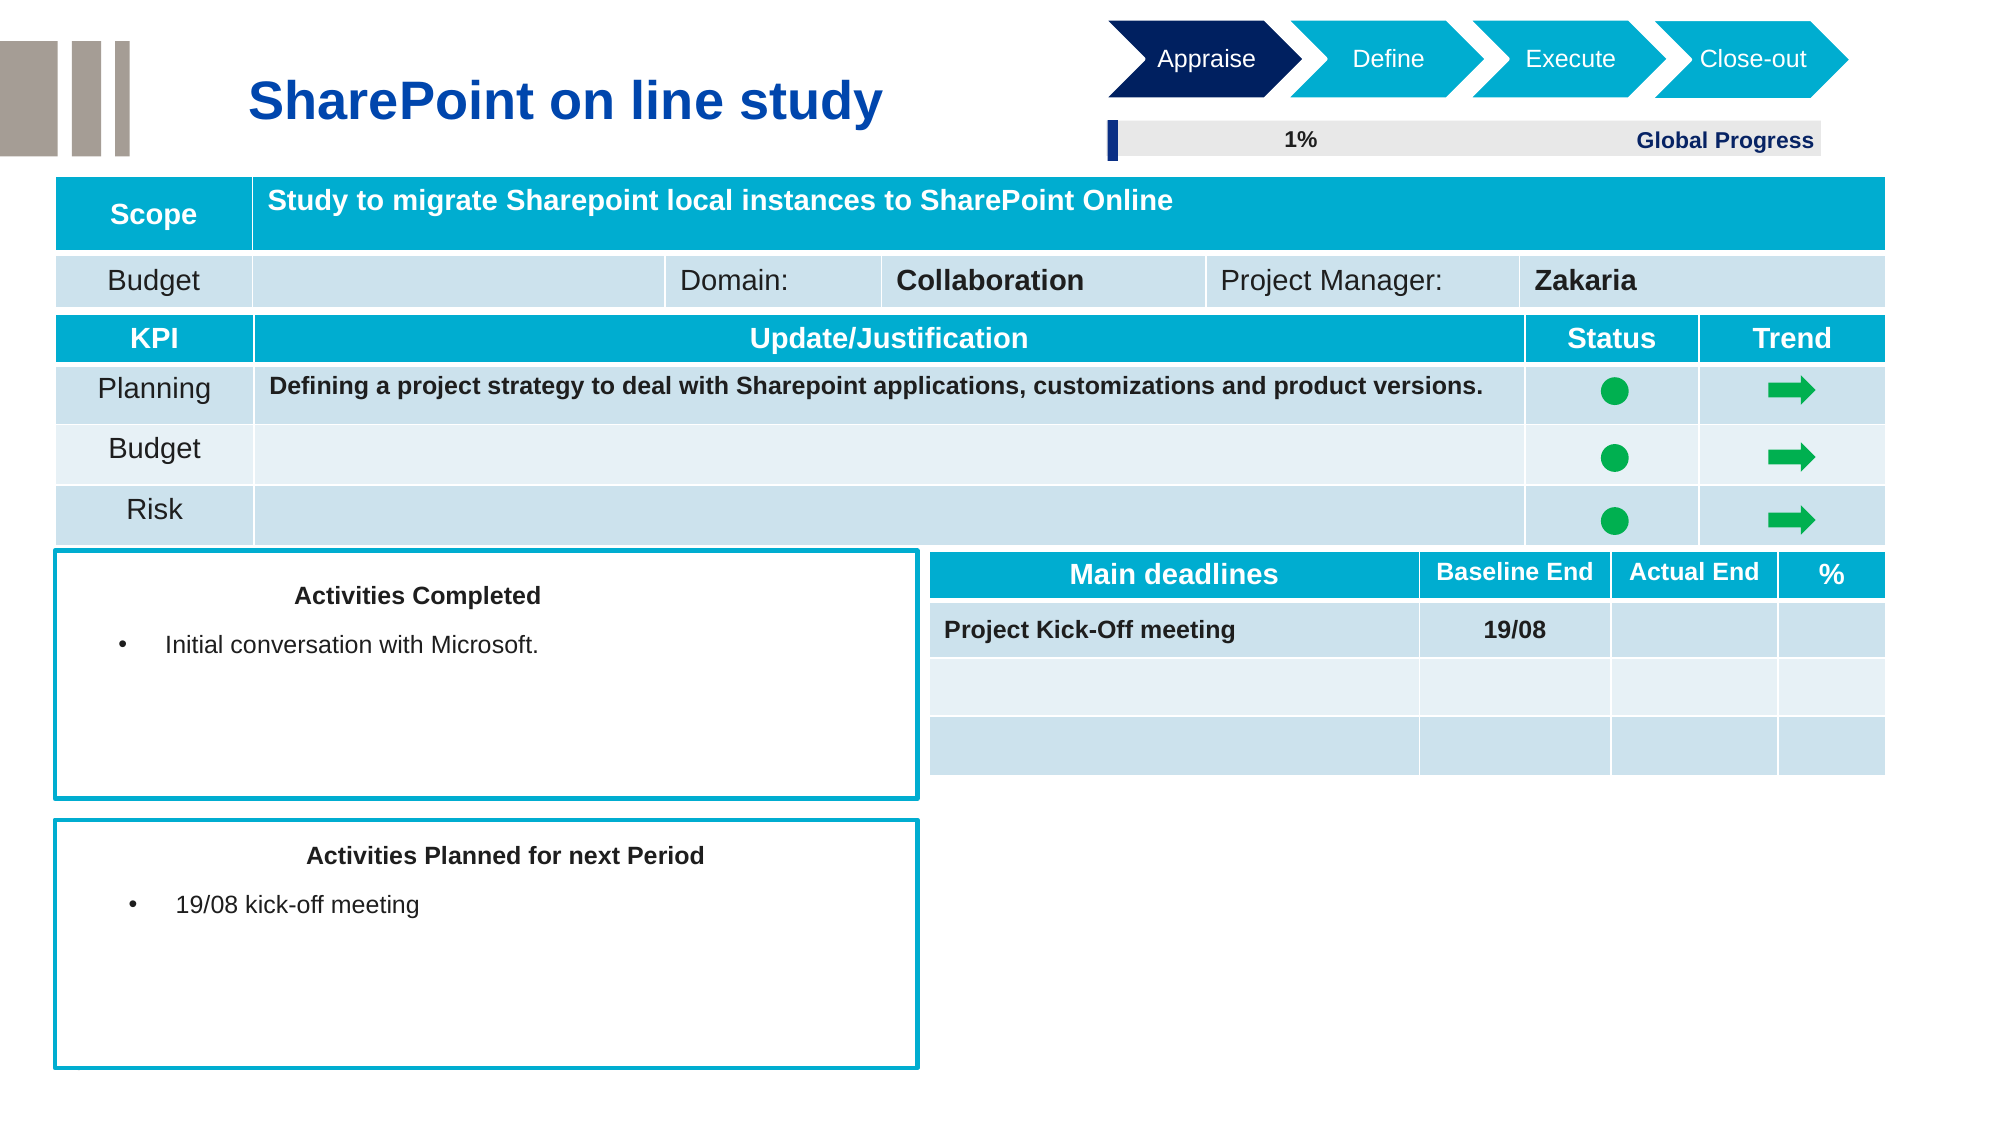

Appraise

Define

Execute

Close-out

SharePoint on line study
0% < deviation < 20%

1%
Global Progress

deviation ≥ 20%

| Scope | Study to migrate Sharepoint local instances to SharePoint Online |  |  |  |  |
| --- | --- | --- | --- | --- | --- |
| Budget |  | Domain: | Collaboration | Project Manager: | Zakaria |

| KPI | Update/Justification | Status | Trend |
| --- | --- | --- | --- |
| Planning | Defining a project strategy to deal with Sharepoint applications, customizations and product versions. |  |  |
| Budget |  |  |  |
| Risk |  |  |  |

| Main deadlines | Baseline End | Actual End | % |
| --- | --- | --- | --- |
| Project Kick-Off meeting | 19/08 |  |  |
|  |  |  |  |
|  |  |  |  |
Activities Completed
Initial conversation with Microsoft.

Activities Planned for next Period
19/08 kick-off meeting

40